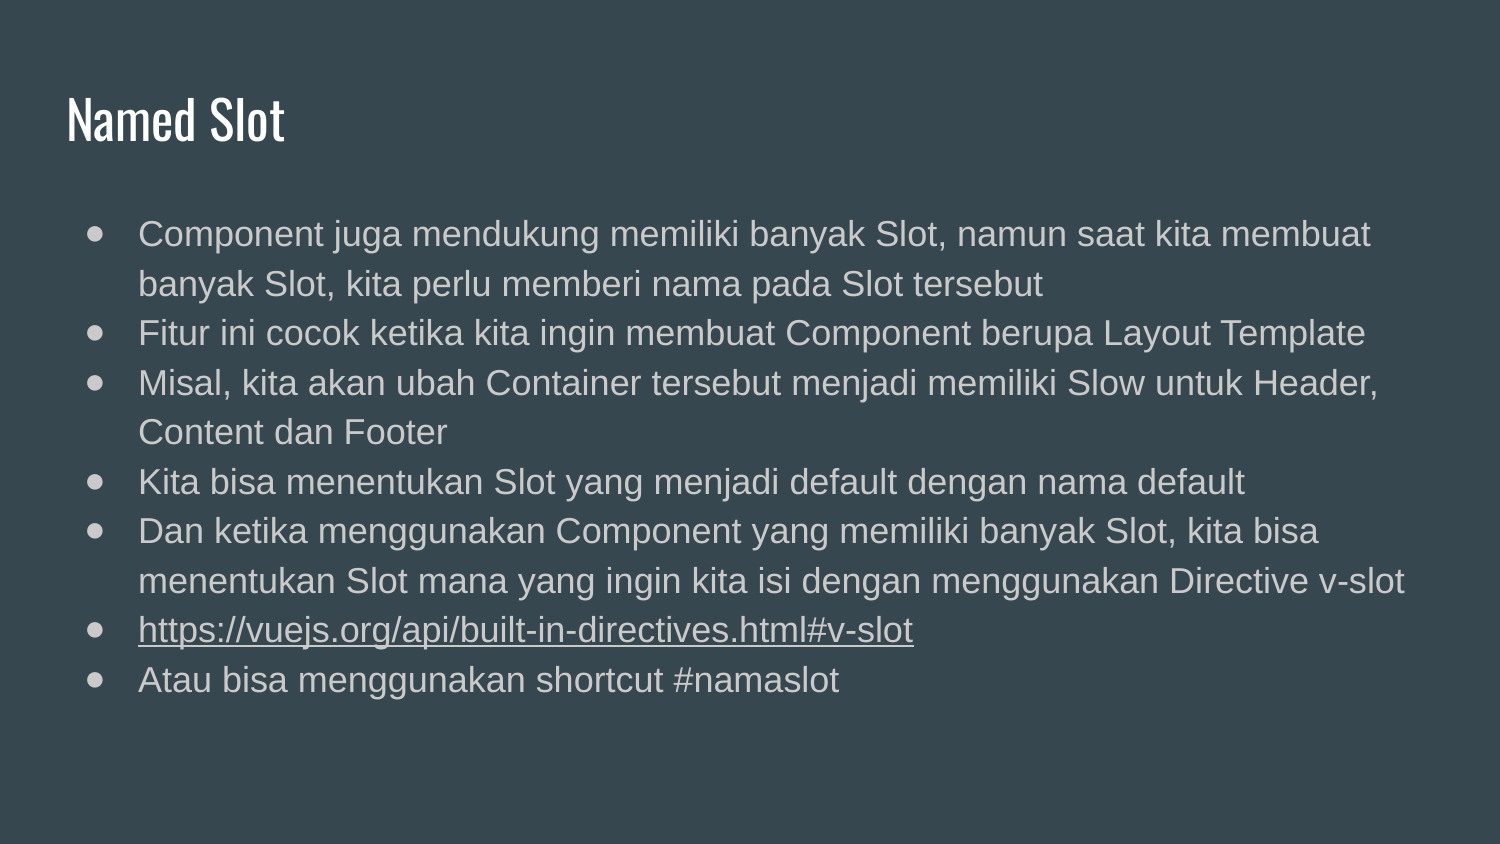

# Named Slot
Component juga mendukung memiliki banyak Slot, namun saat kita membuat banyak Slot, kita perlu memberi nama pada Slot tersebut
Fitur ini cocok ketika kita ingin membuat Component berupa Layout Template
Misal, kita akan ubah Container tersebut menjadi memiliki Slow untuk Header, Content dan Footer
Kita bisa menentukan Slot yang menjadi default dengan nama default
Dan ketika menggunakan Component yang memiliki banyak Slot, kita bisa menentukan Slot mana yang ingin kita isi dengan menggunakan Directive v-slot
https://vuejs.org/api/built-in-directives.html#v-slot
Atau bisa menggunakan shortcut #namaslot